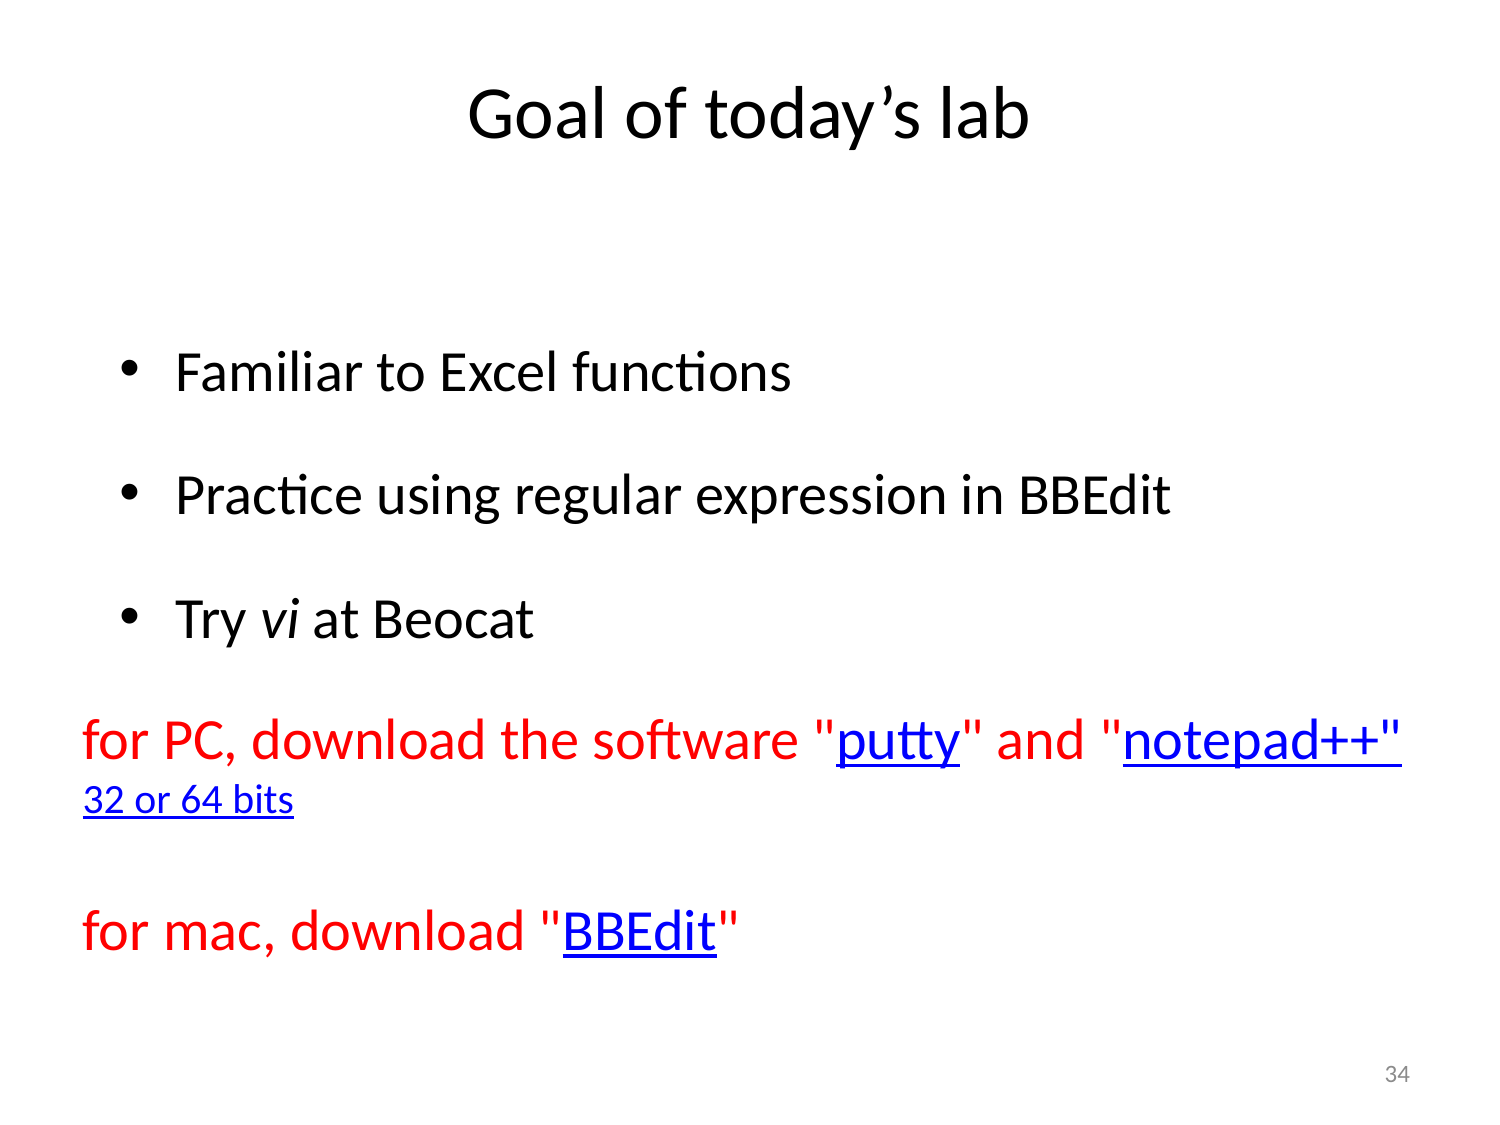

# Goal of today’s lab
Familiar to Excel functions
Practice using regular expression in BBEdit
Try vi at Beocat
for PC, download the software "putty" and "notepad++"
32 or 64 bits

for mac, download "BBEdit"
34